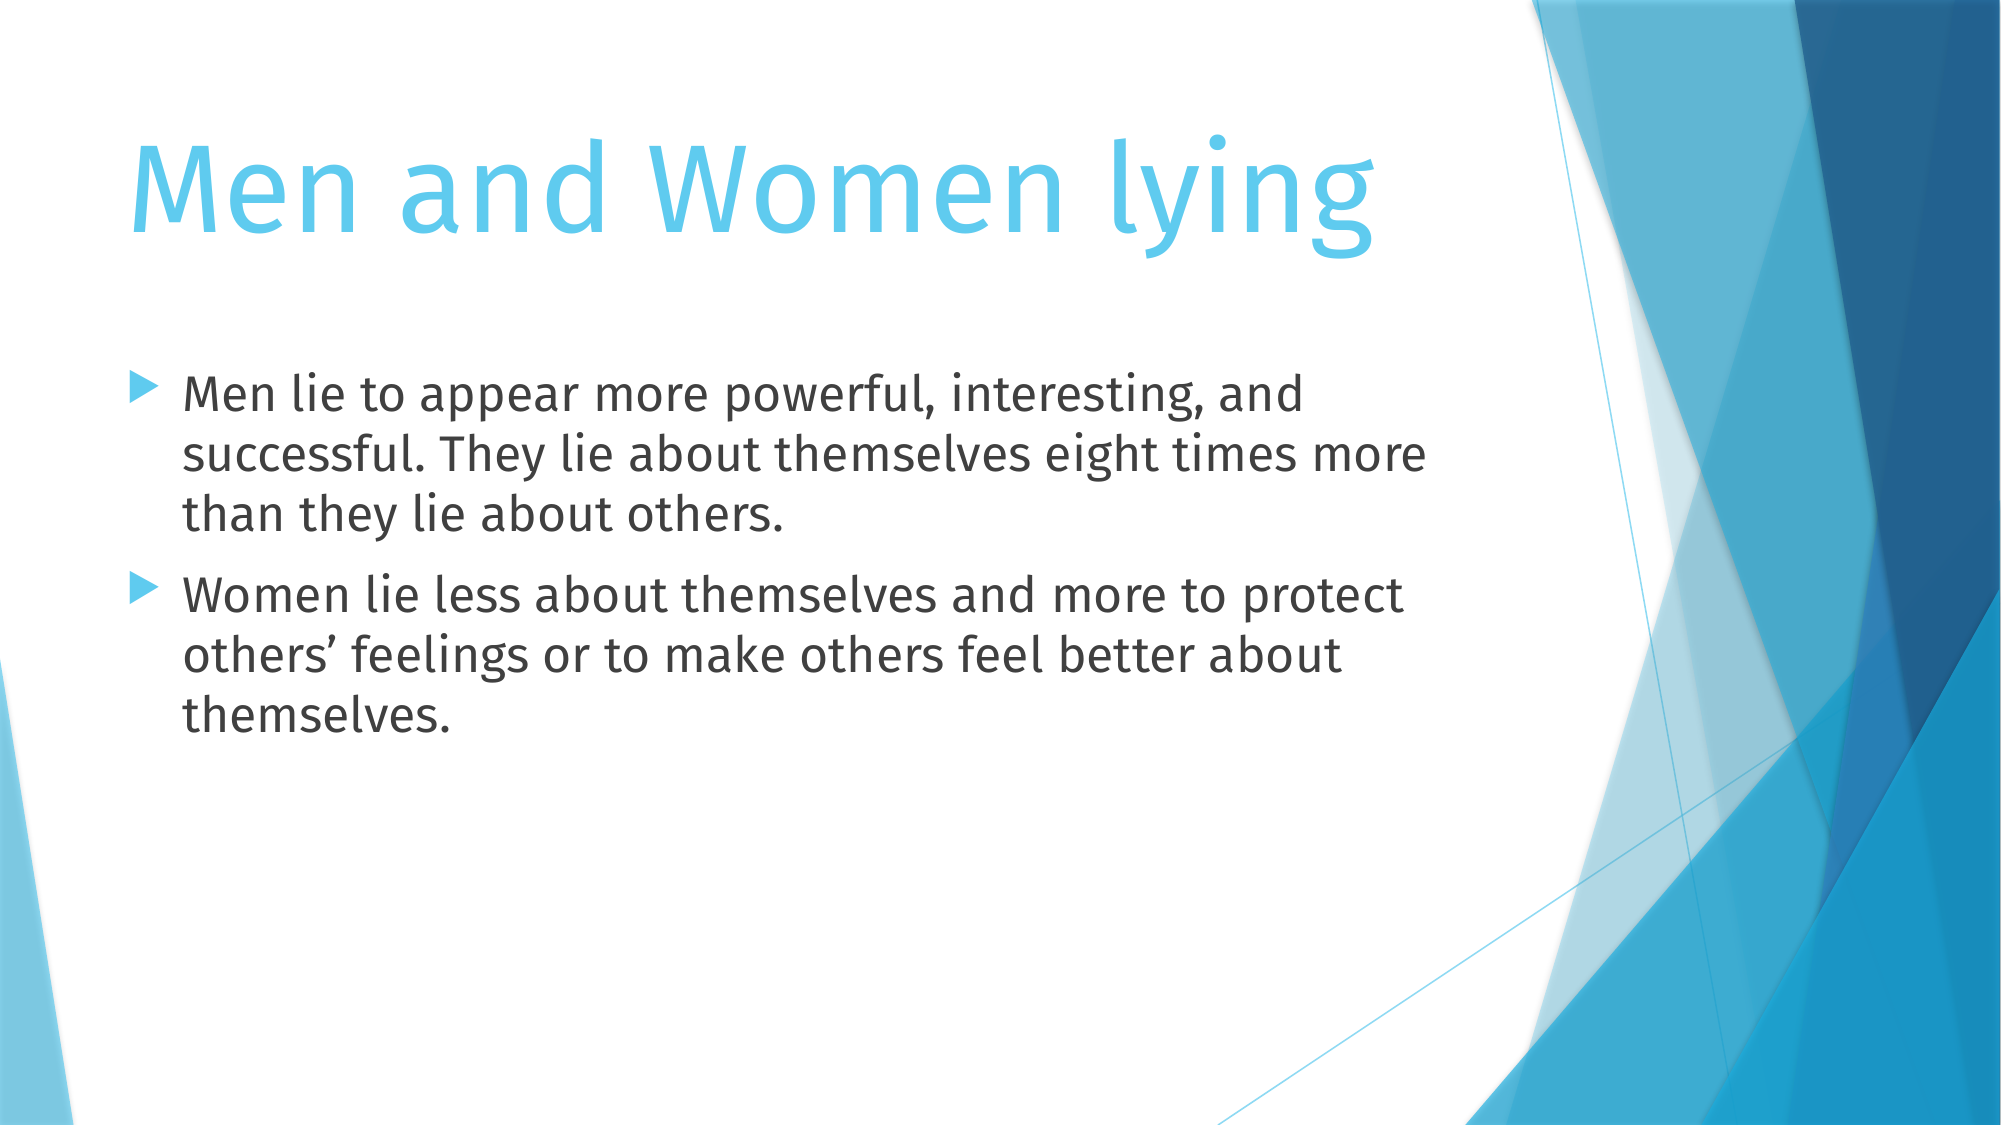

# Men and Women lying
Men lie to appear more powerful, interesting, and successful. They lie about themselves eight times more than they lie about others.
Women lie less about themselves and more to protect others’ feelings or to make others feel better about themselves.